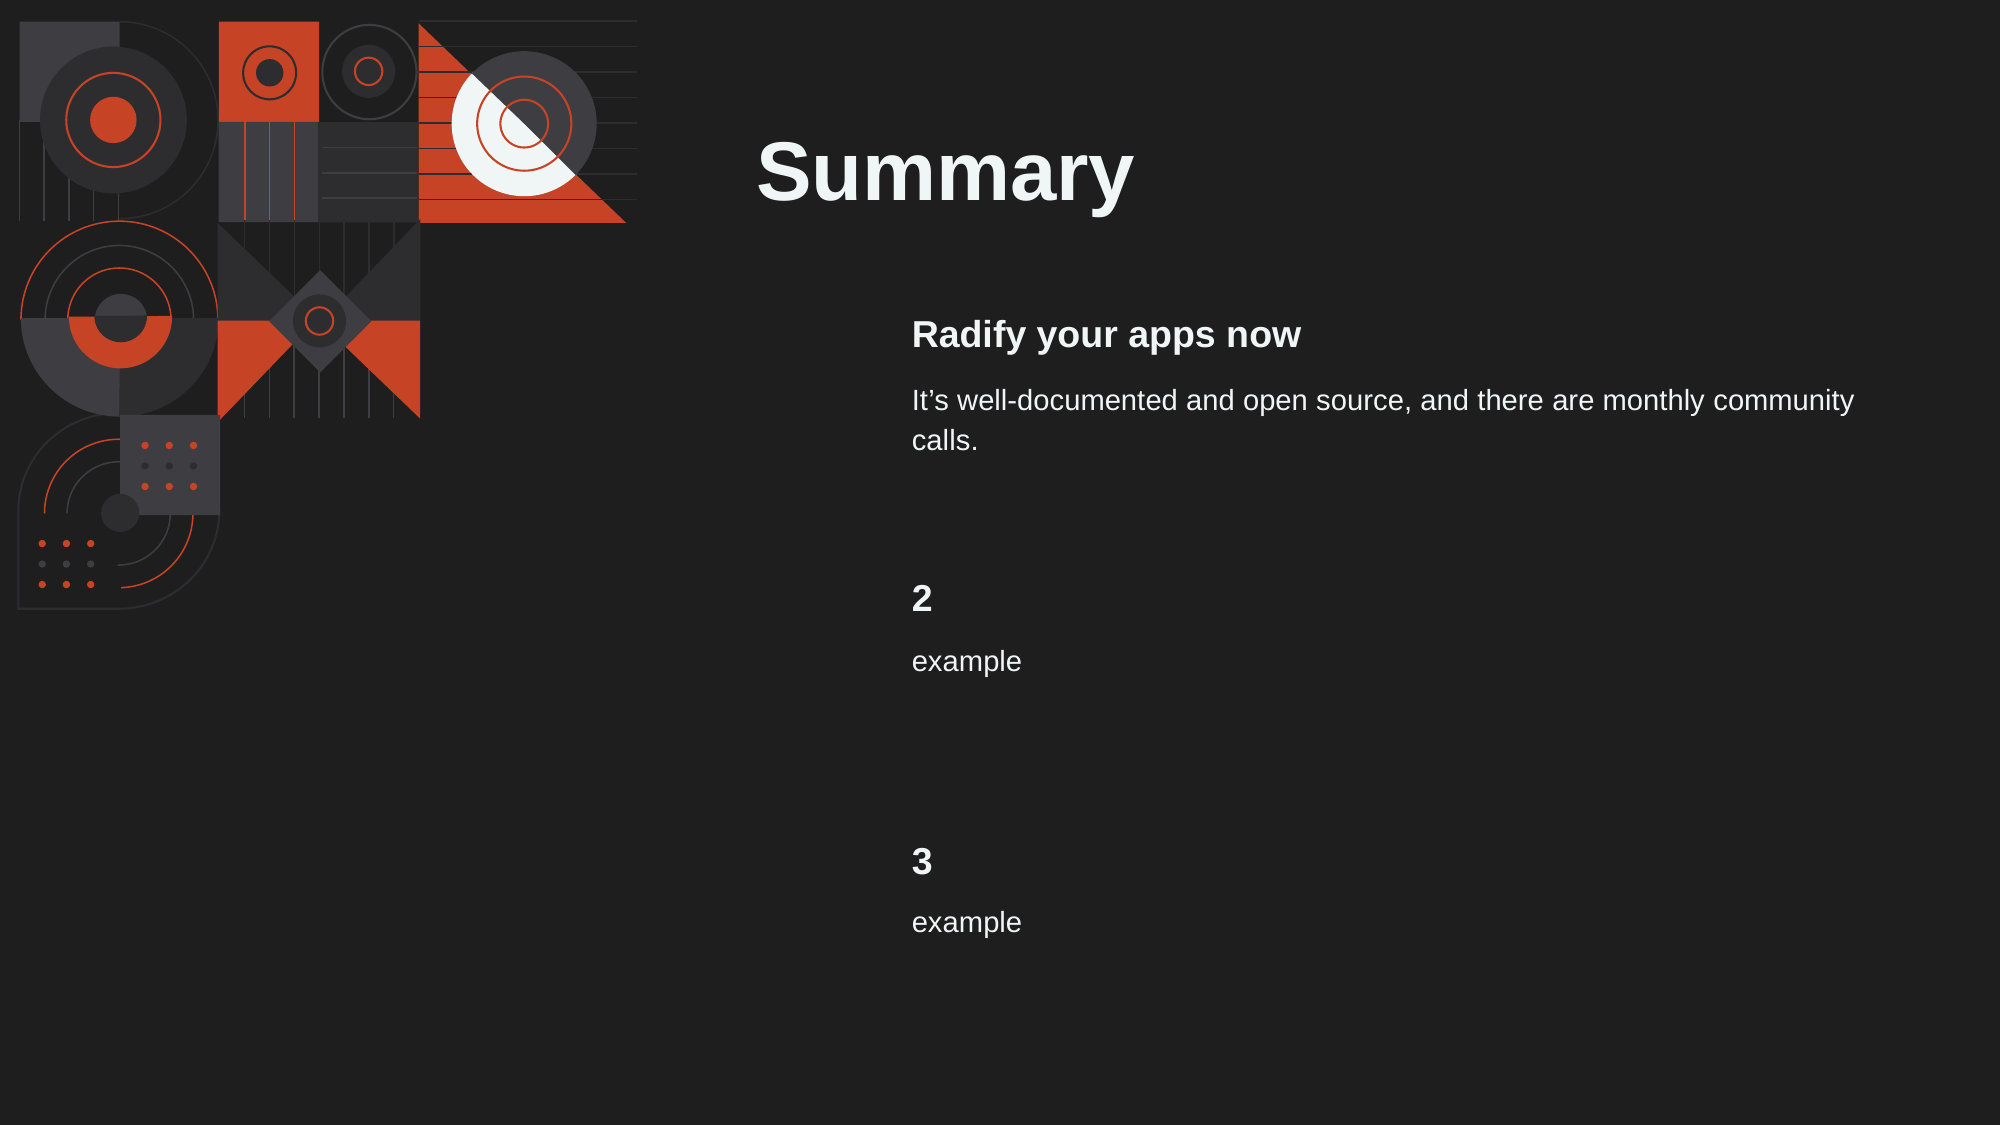

# Summary
Radify your apps now
It’s well-documented and open source, and there are monthly community calls.
2
example
3
example